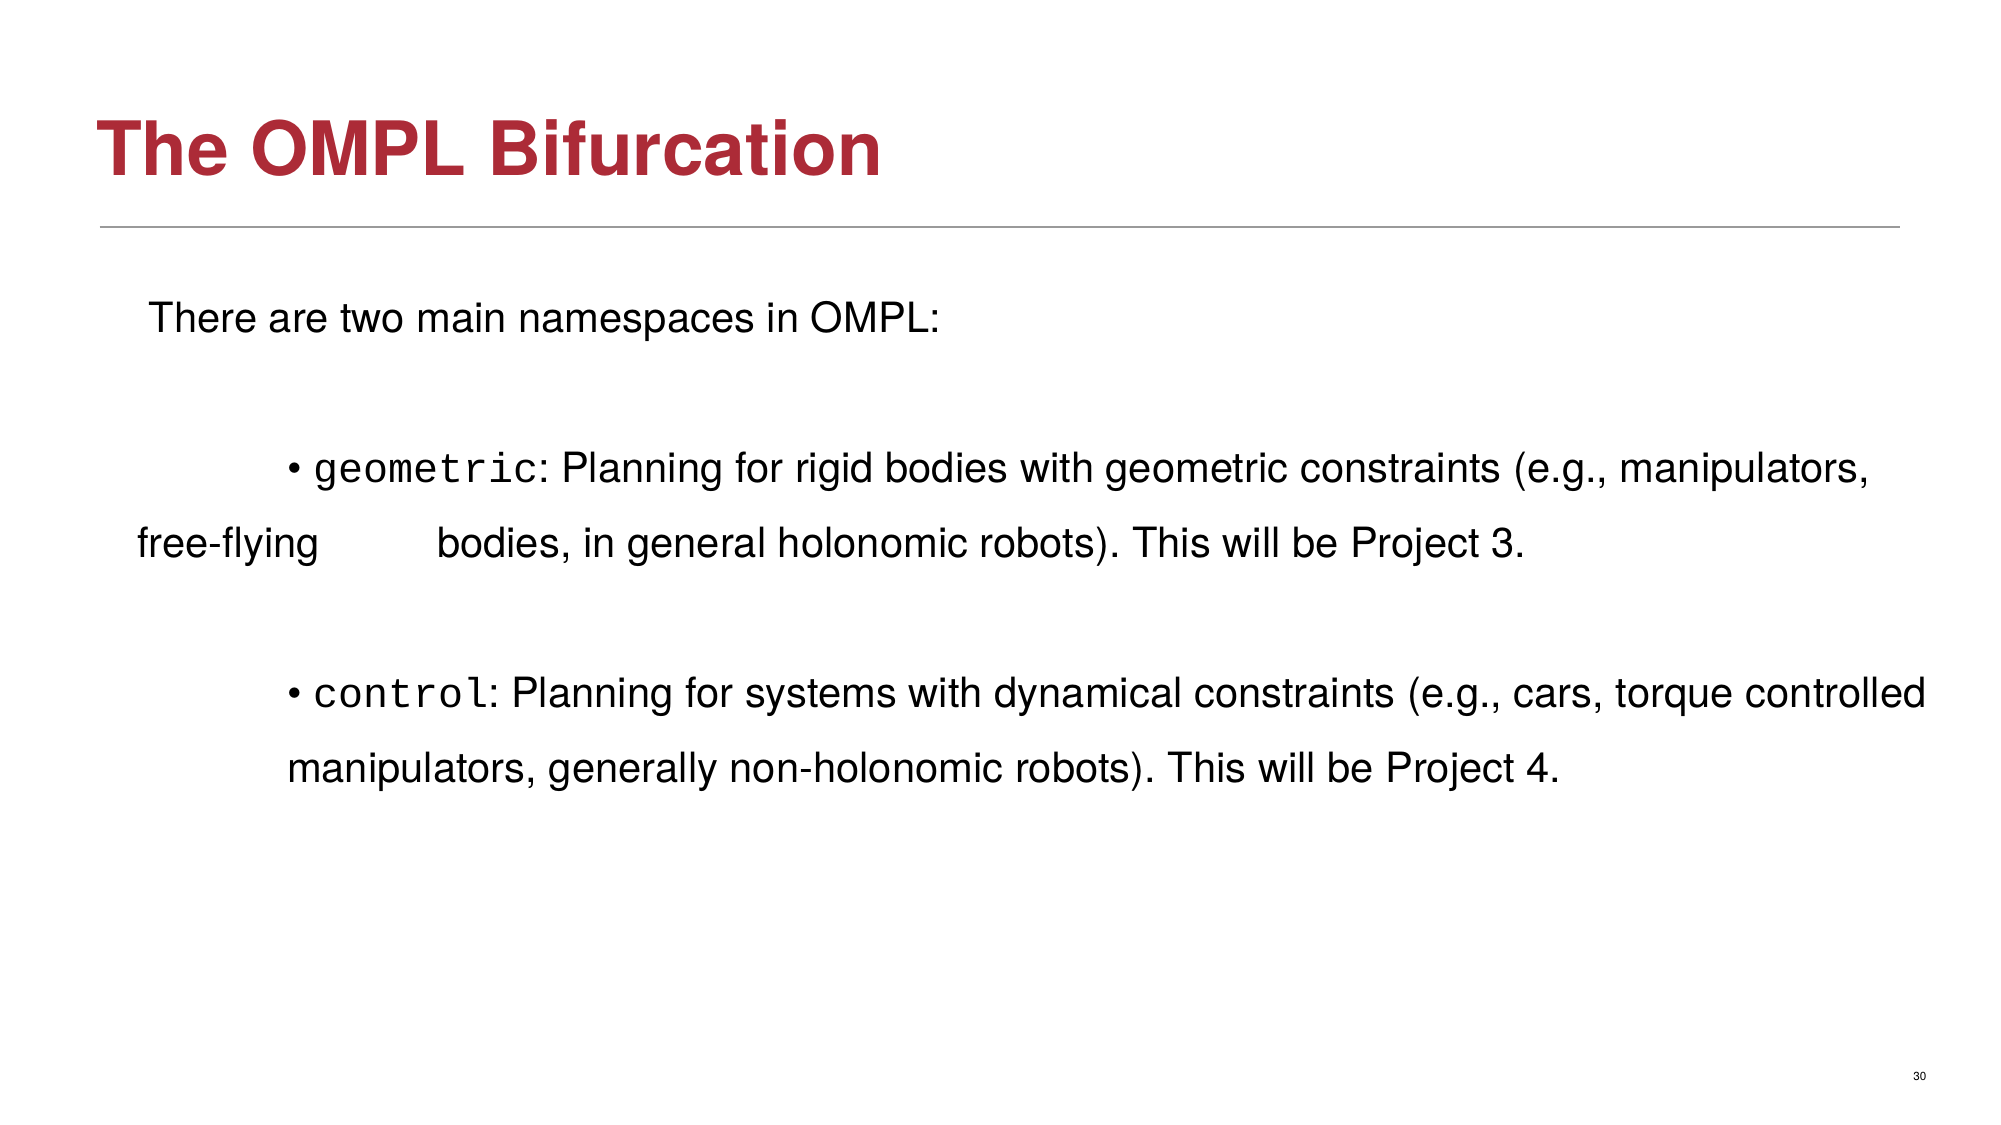

# The OMPL Bifurcation
 There are two main namespaces in OMPL:

	• geometric: Planning for rigid bodies with geometric constraints (e.g., manipulators, free-flying 	bodies, in general holonomic robots). This will be Project 3.

	• control: Planning for systems with dynamical constraints (e.g., cars, torque controlled 	manipulators, generally non-holonomic robots). This will be Project 4.
30